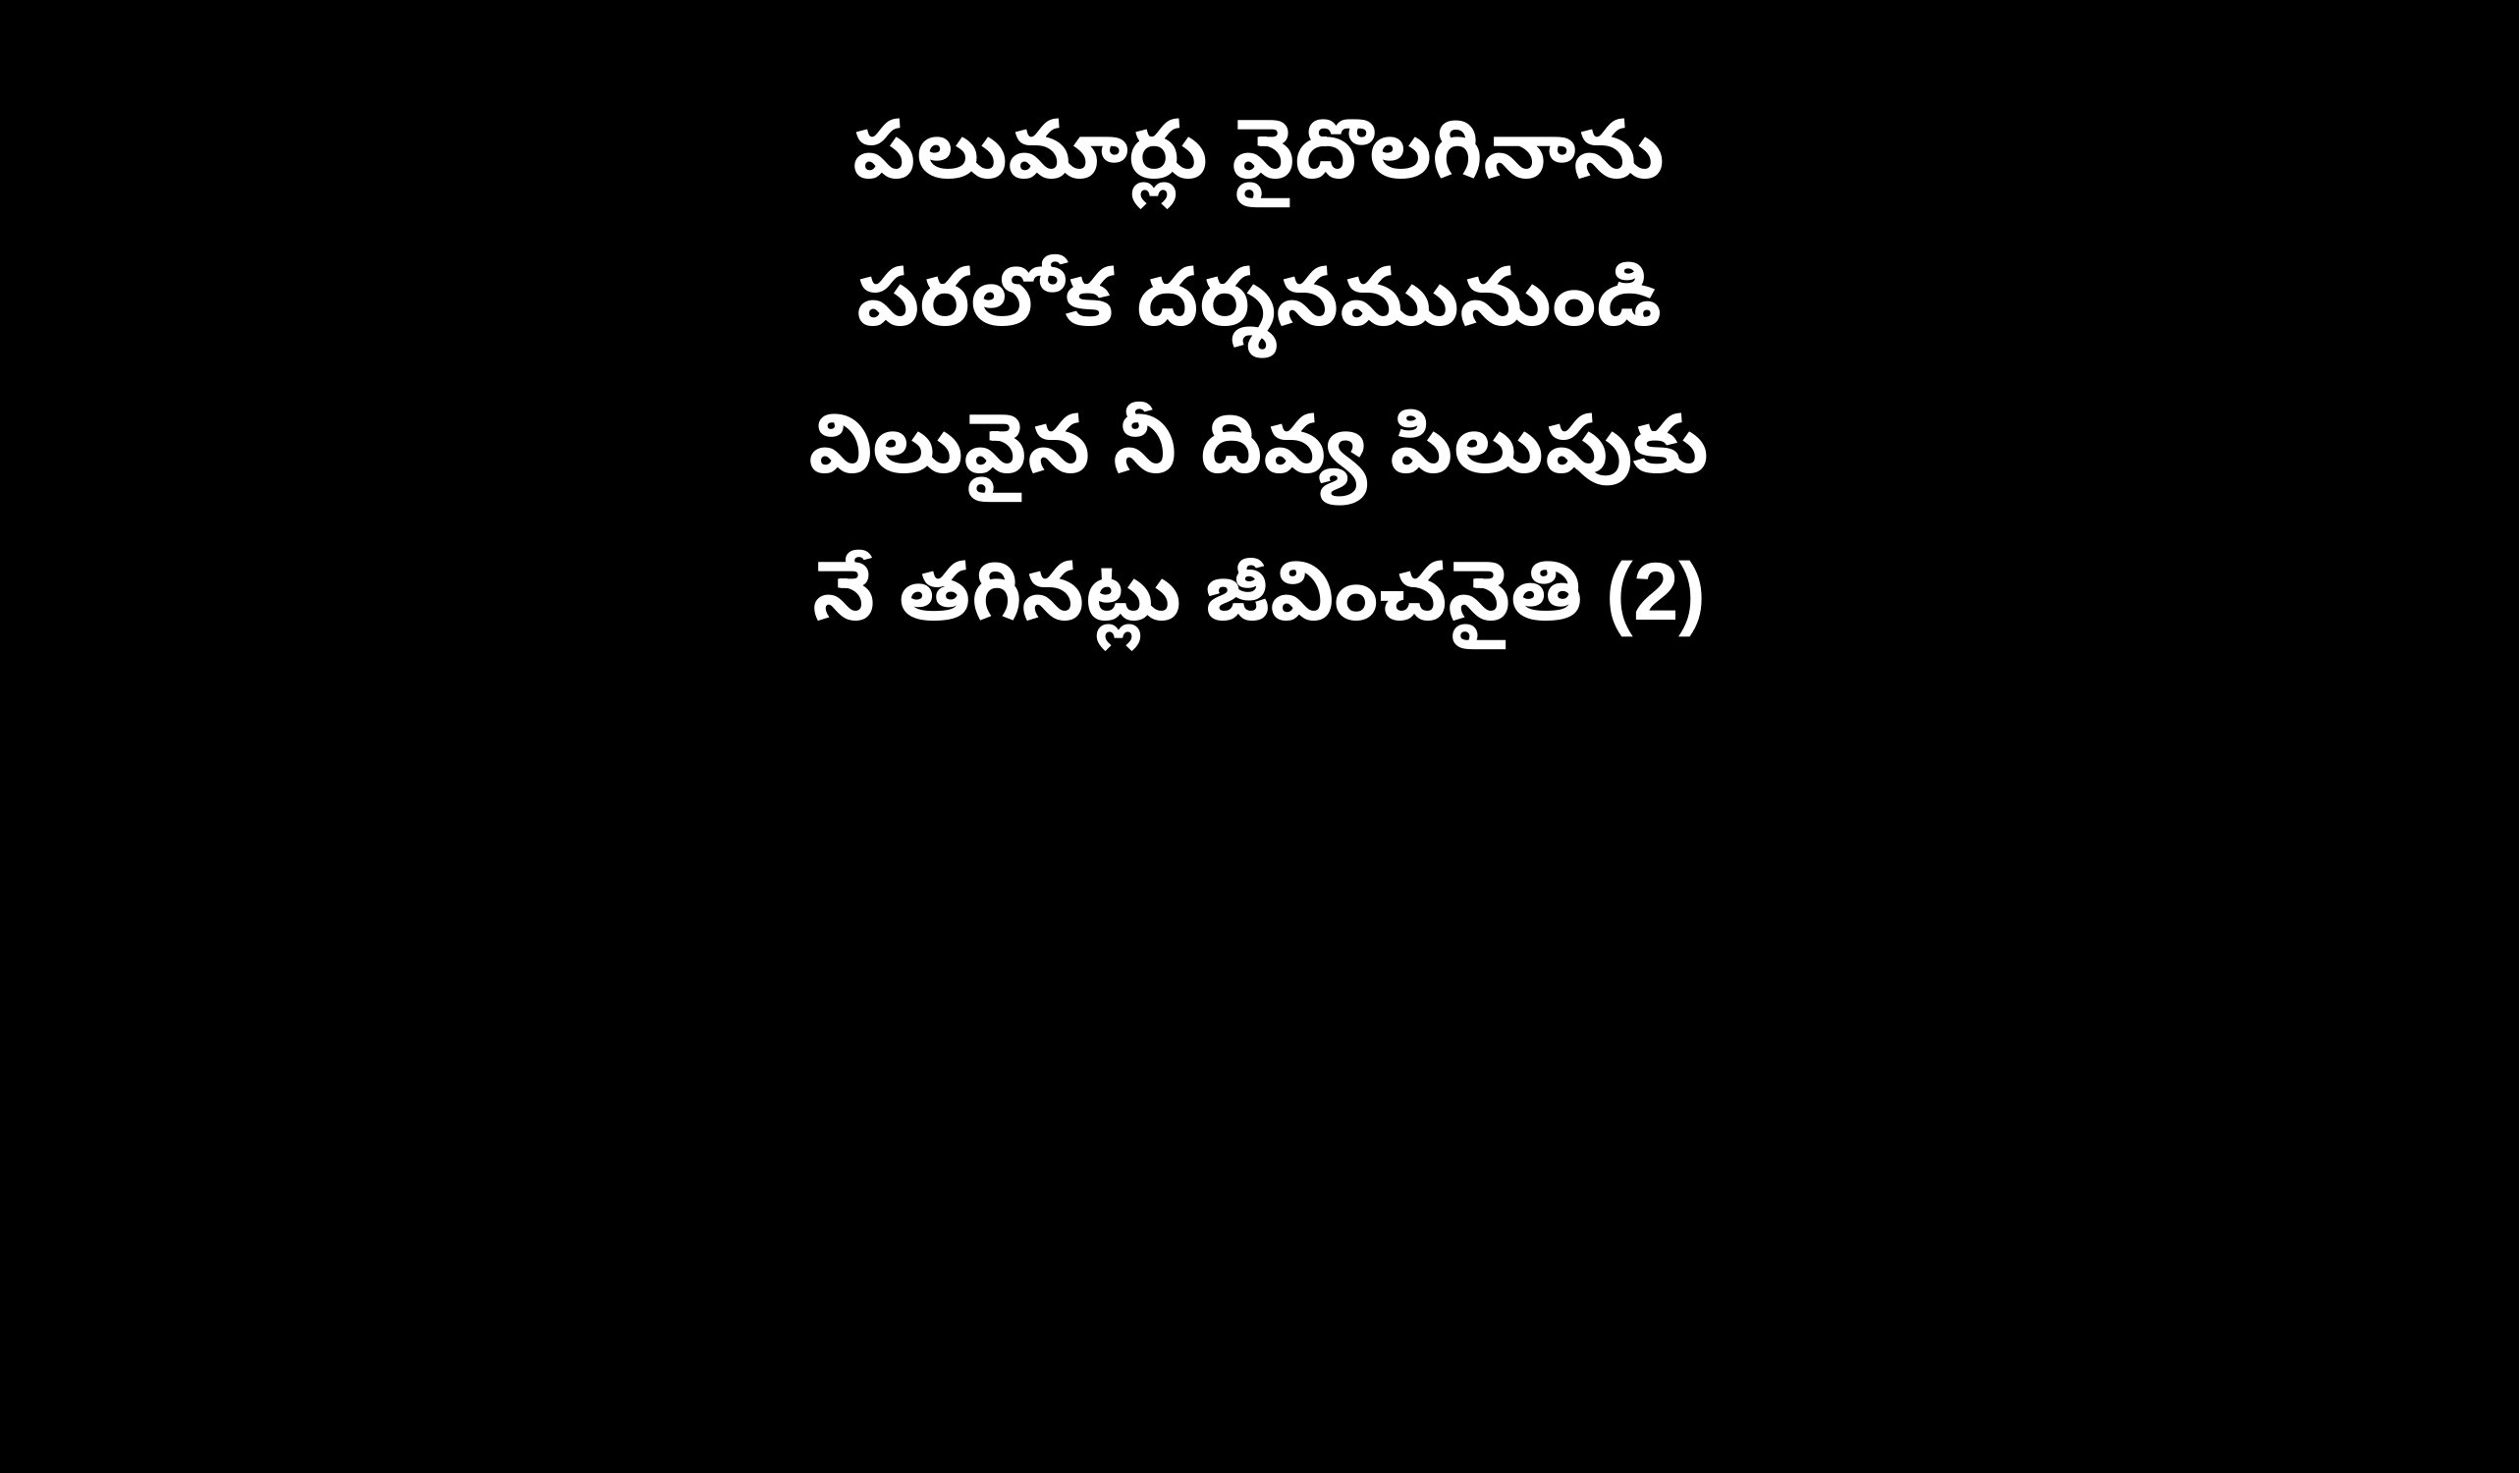

పలుమార్లు వైదొలగినాను
పరలోక దర్శనమునుండి
విలువైన నీ దివ్య పిలుపుకు
నే తగినట్లు జీవించనైతి (2)